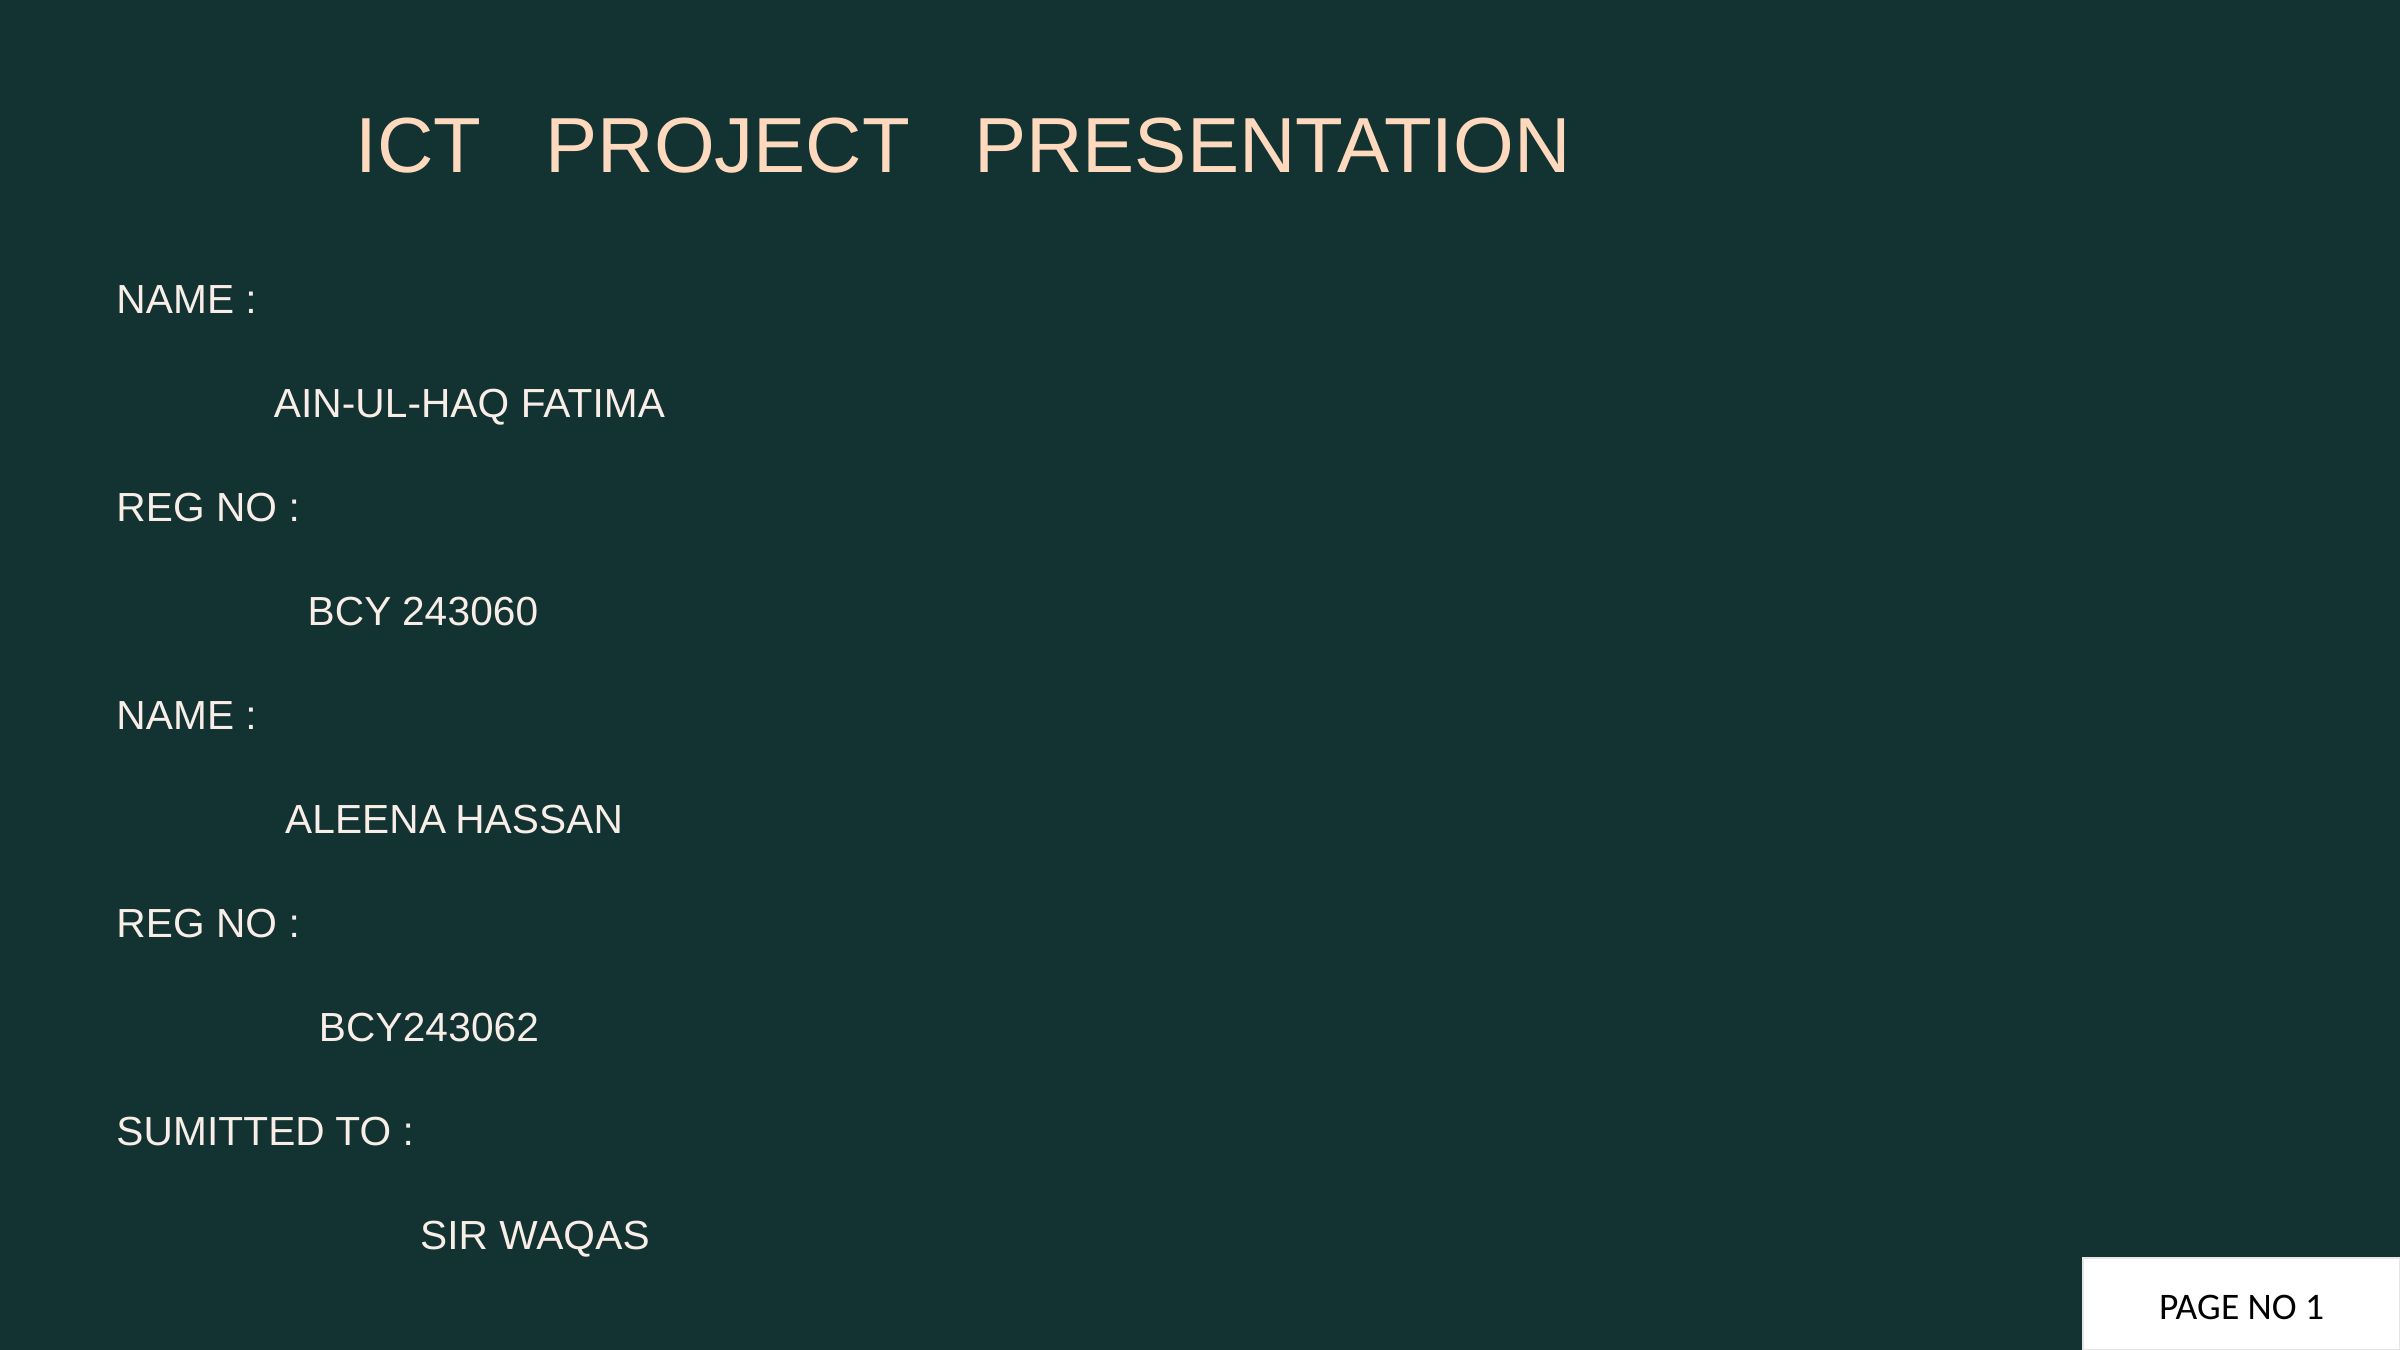

ICT   PROJECT   PRESENTATION
NAME :
              AIN-UL-HAQ FATIMA
REG NO :
                 BCY 243060
NAME :
               ALEENA HASSAN
REG NO :
                  BCY243062
SUMITTED TO :
                           SIR WAQAS
PAGE NO 1